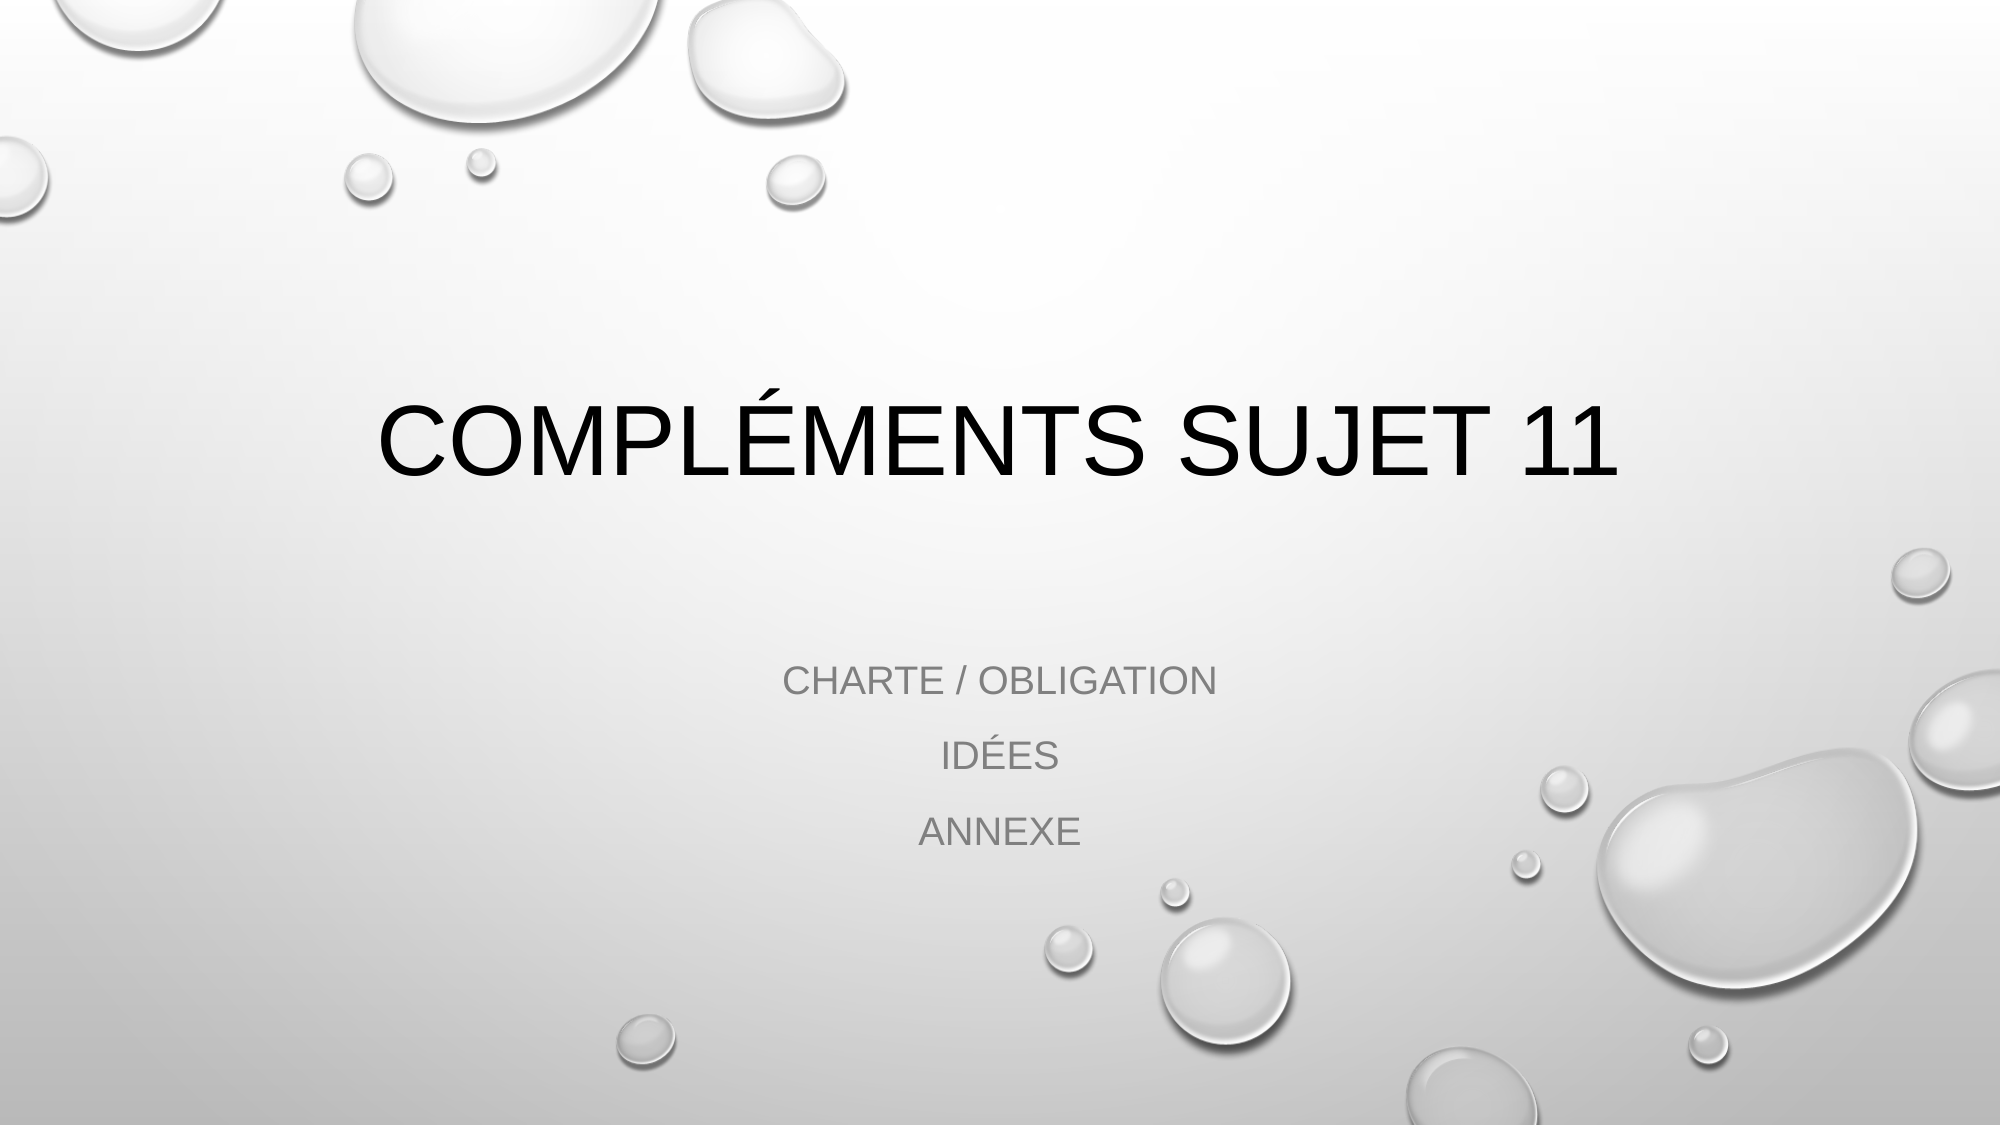

# Compléments Sujet 11
Charte / OBLIGATION
idées
ANNEXE